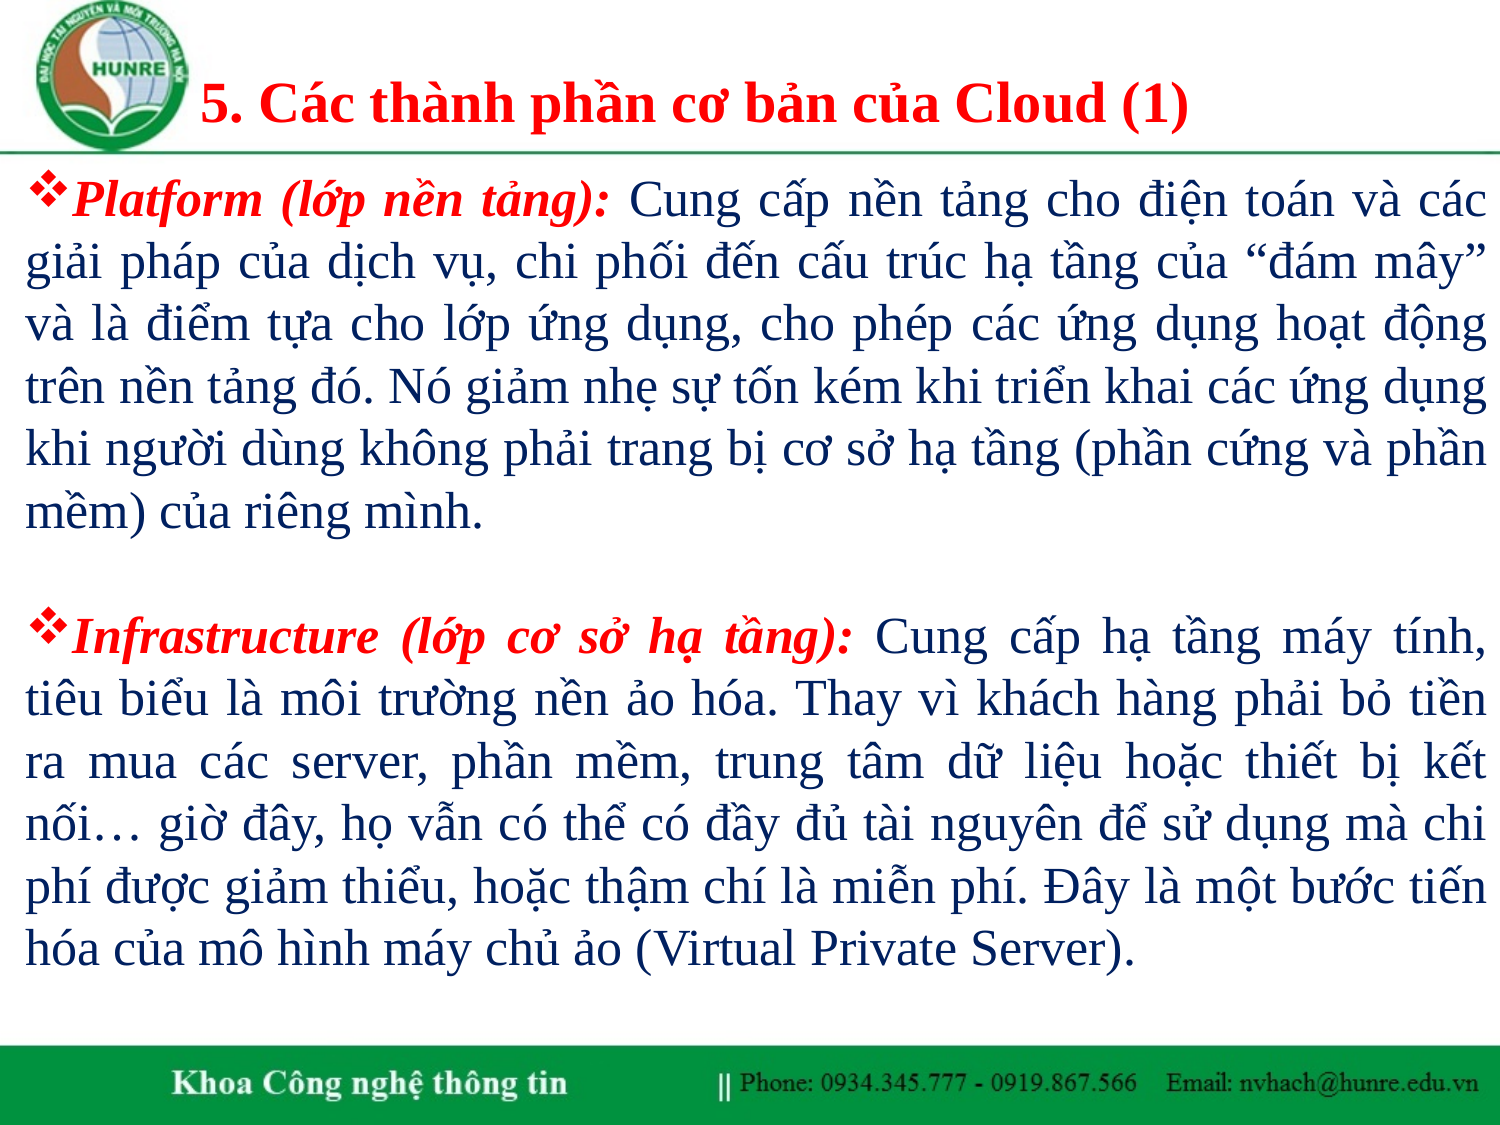

# 5. Các thành phần cơ bản của Cloud (1)
Platform (lớp nền tảng): Cung cấp nền tảng cho điện toán và các giải pháp của dịch vụ, chi phối đến cấu trúc hạ tầng của “đám mây” và là điểm tựa cho lớp ứng dụng, cho phép các ứng dụng hoạt động trên nền tảng đó. Nó giảm nhẹ sự tốn kém khi triển khai các ứng dụng khi người dùng không phải trang bị cơ sở hạ tầng (phần cứng và phần mềm) của riêng mình.

Infrastructure (lớp cơ sở hạ tầng): Cung cấp hạ tầng máy tính, tiêu biểu là môi trường nền ảo hóa. Thay vì khách hàng phải bỏ tiền ra mua các server, phần mềm, trung tâm dữ liệu hoặc thiết bị kết nối… giờ đây, họ vẫn có thể có đầy đủ tài nguyên để sử dụng mà chi phí được giảm thiểu, hoặc thậm chí là miễn phí. Đây là một bước tiến hóa của mô hình máy chủ ảo (Virtual Private Server).